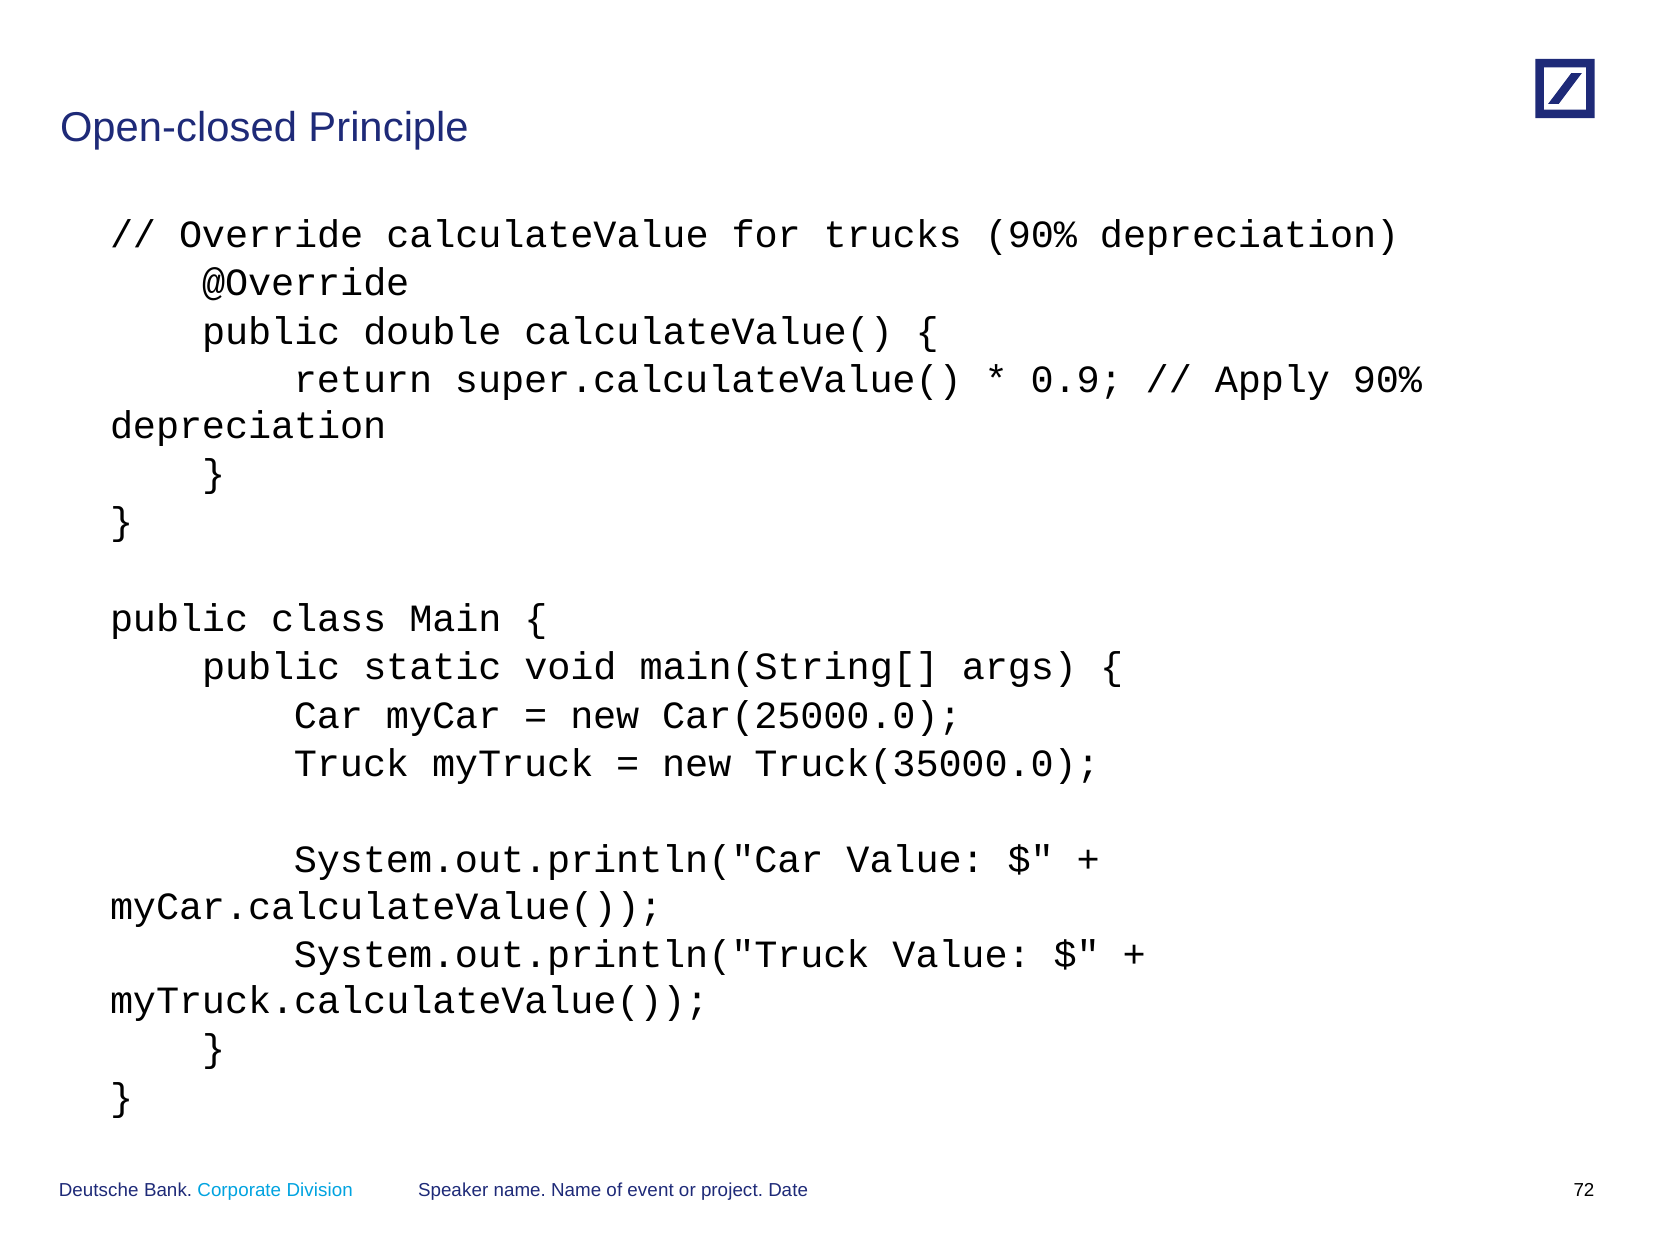

# Open-closed Principle
// Override calculateValue for trucks (90% depreciation)
    @Override
    public double calculateValue() {
        return super.calculateValue() * 0.9; // Apply 90% depreciation
    }
}

public class Main {
    public static void main(String[] args) {
        Car myCar = new Car(25000.0);
        Truck myTruck = new Truck(35000.0);

        System.out.println("Car Value: $" + myCar.calculateValue());
        System.out.println("Truck Value: $" + myTruck.calculateValue());
    }
}
Speaker name. Name of event or project. Date
72